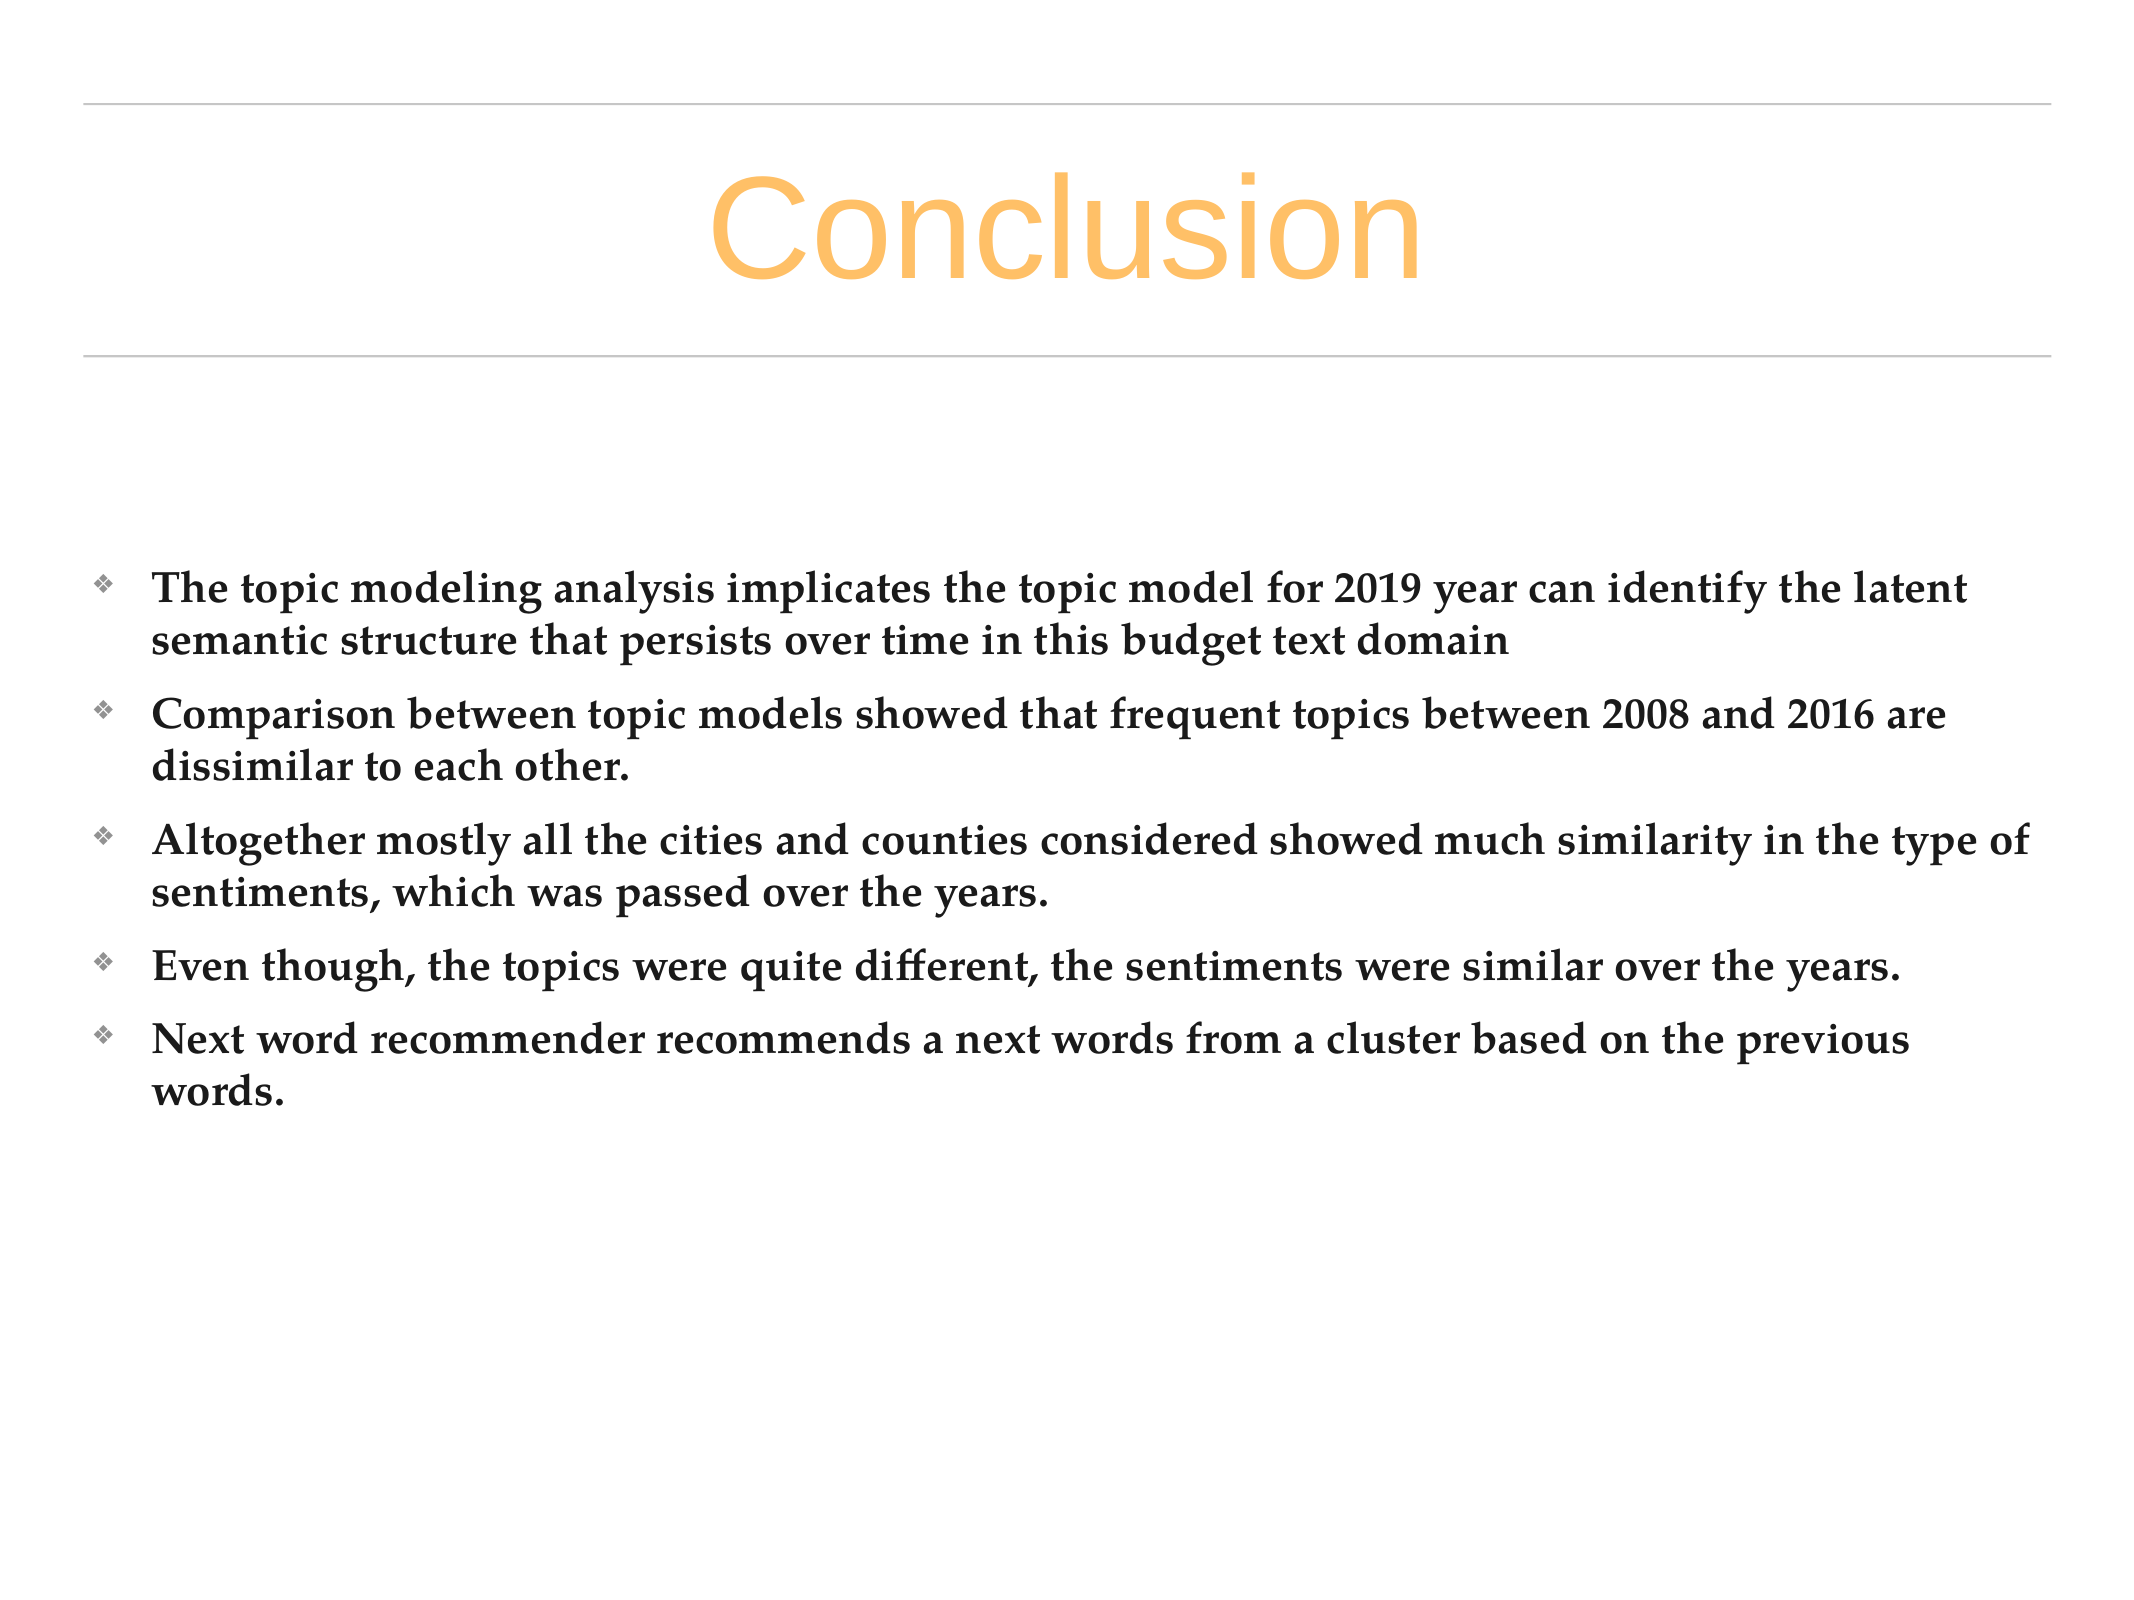

# Conclusion

The topic modeling analysis implicates the topic model for 2019 year can identify the latent semantic structure that persists over time in this budget text domain
Comparison between topic models showed that frequent topics between 2008 and 2016 are dissimilar to each other.
Altogether mostly all the cities and counties considered showed much similarity in the type of sentiments, which was passed over the years.
Even though, the topics were quite different, the sentiments were similar over the years.
Next word recommender recommends a next words from a cluster based on the previous words.